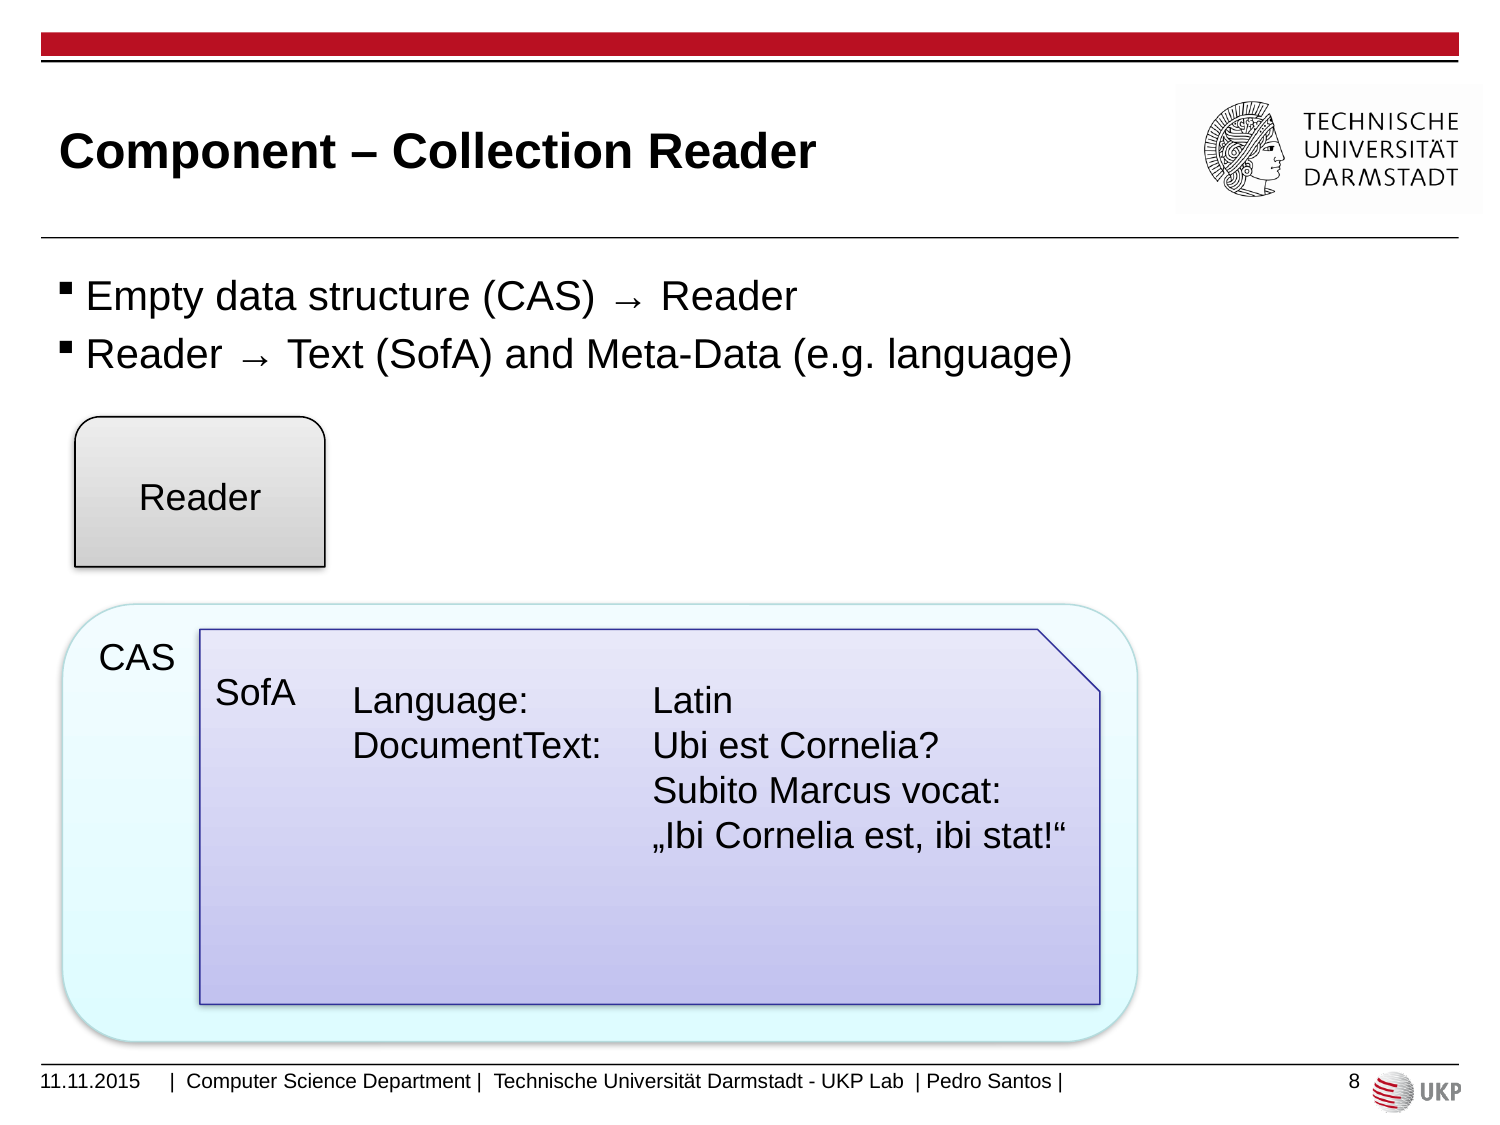

# Component – Collection Reader
Empty data structure (CAS) → Reader
Reader → Text (SofA) and Meta-Data (e.g. language)

Reader
CAS
SofA
Language: 	Latin
DocumentText:	Ubi est Cornelia? 			Subito Marcus vocat: 		„Ibi Cornelia est, ibi stat!“
11.11.2015
8
|  Computer Science Department |  Technische Universität Darmstadt - UKP Lab  | Pedro Santos |